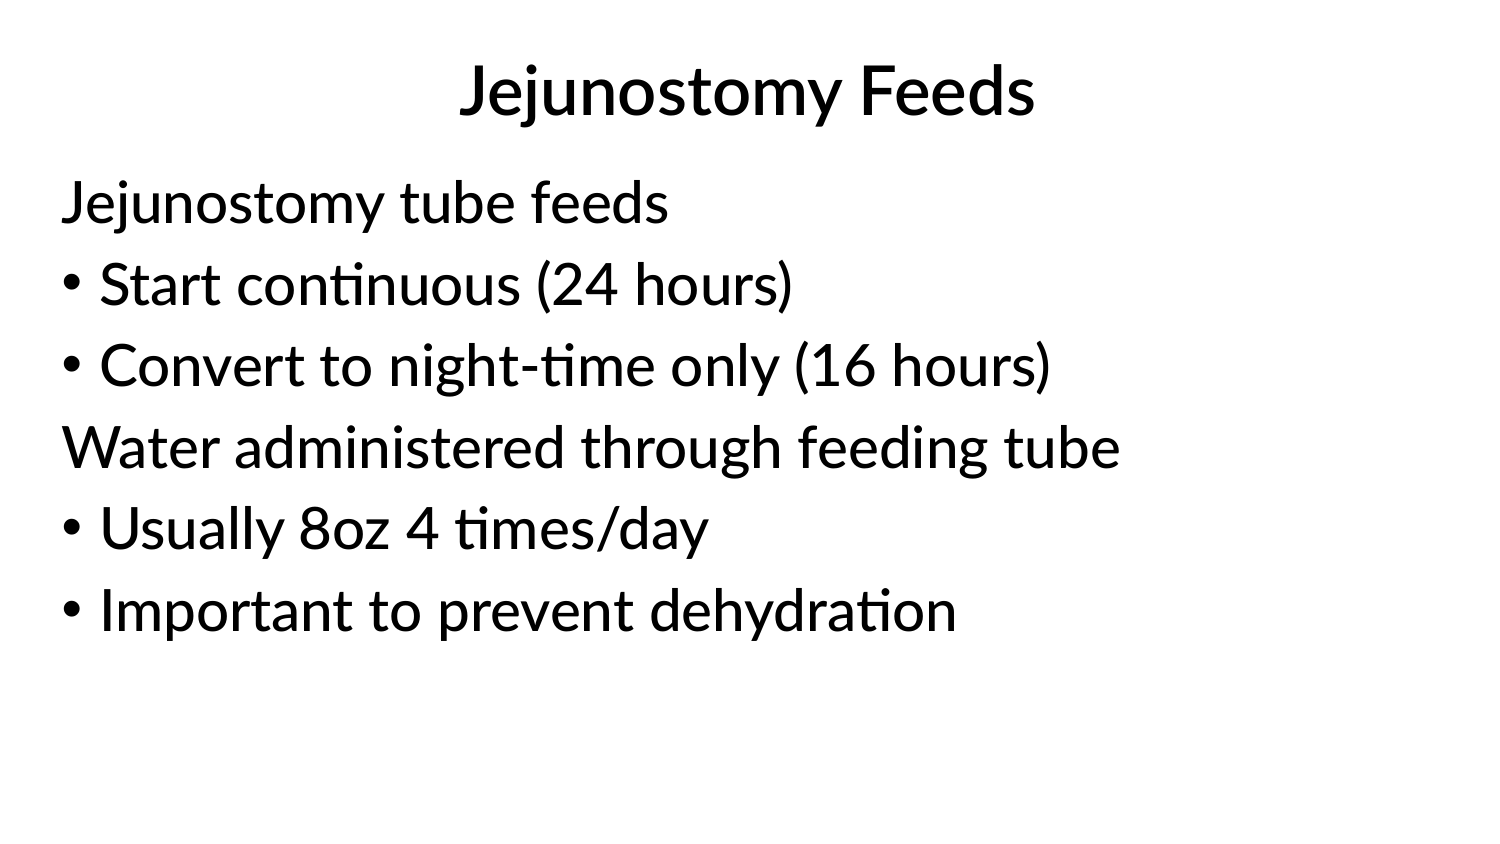

# Jejunostomy Feeds
Jejunostomy tube feeds
Start continuous (24 hours)
Convert to night-time only (16 hours)
Water administered through feeding tube
Usually 8oz 4 times/day
Important to prevent dehydration